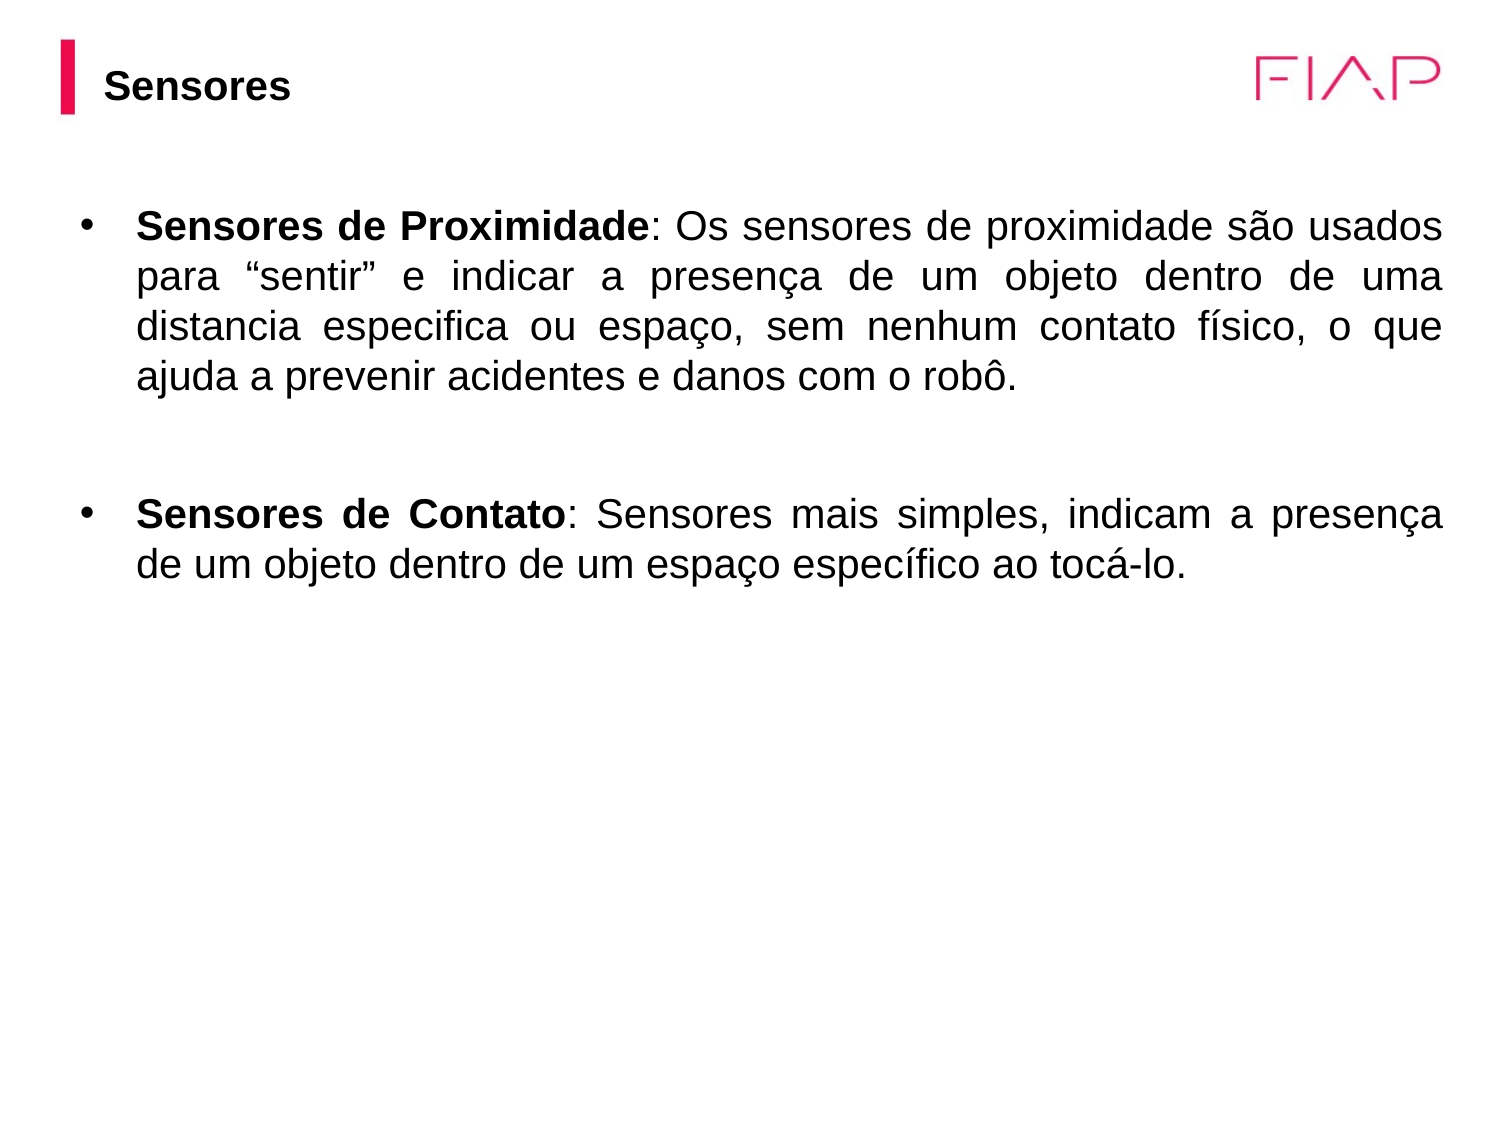

# Sensores
Sensores de Proximidade: Os sensores de proximidade são usados para “sentir” e indicar a presença de um objeto dentro de uma distancia especifica ou espaço, sem nenhum contato físico, o que ajuda a prevenir acidentes e danos com o robô.

Sensores de Contato: Sensores mais simples, indicam a presença de um objeto dentro de um espaço específico ao tocá-lo.